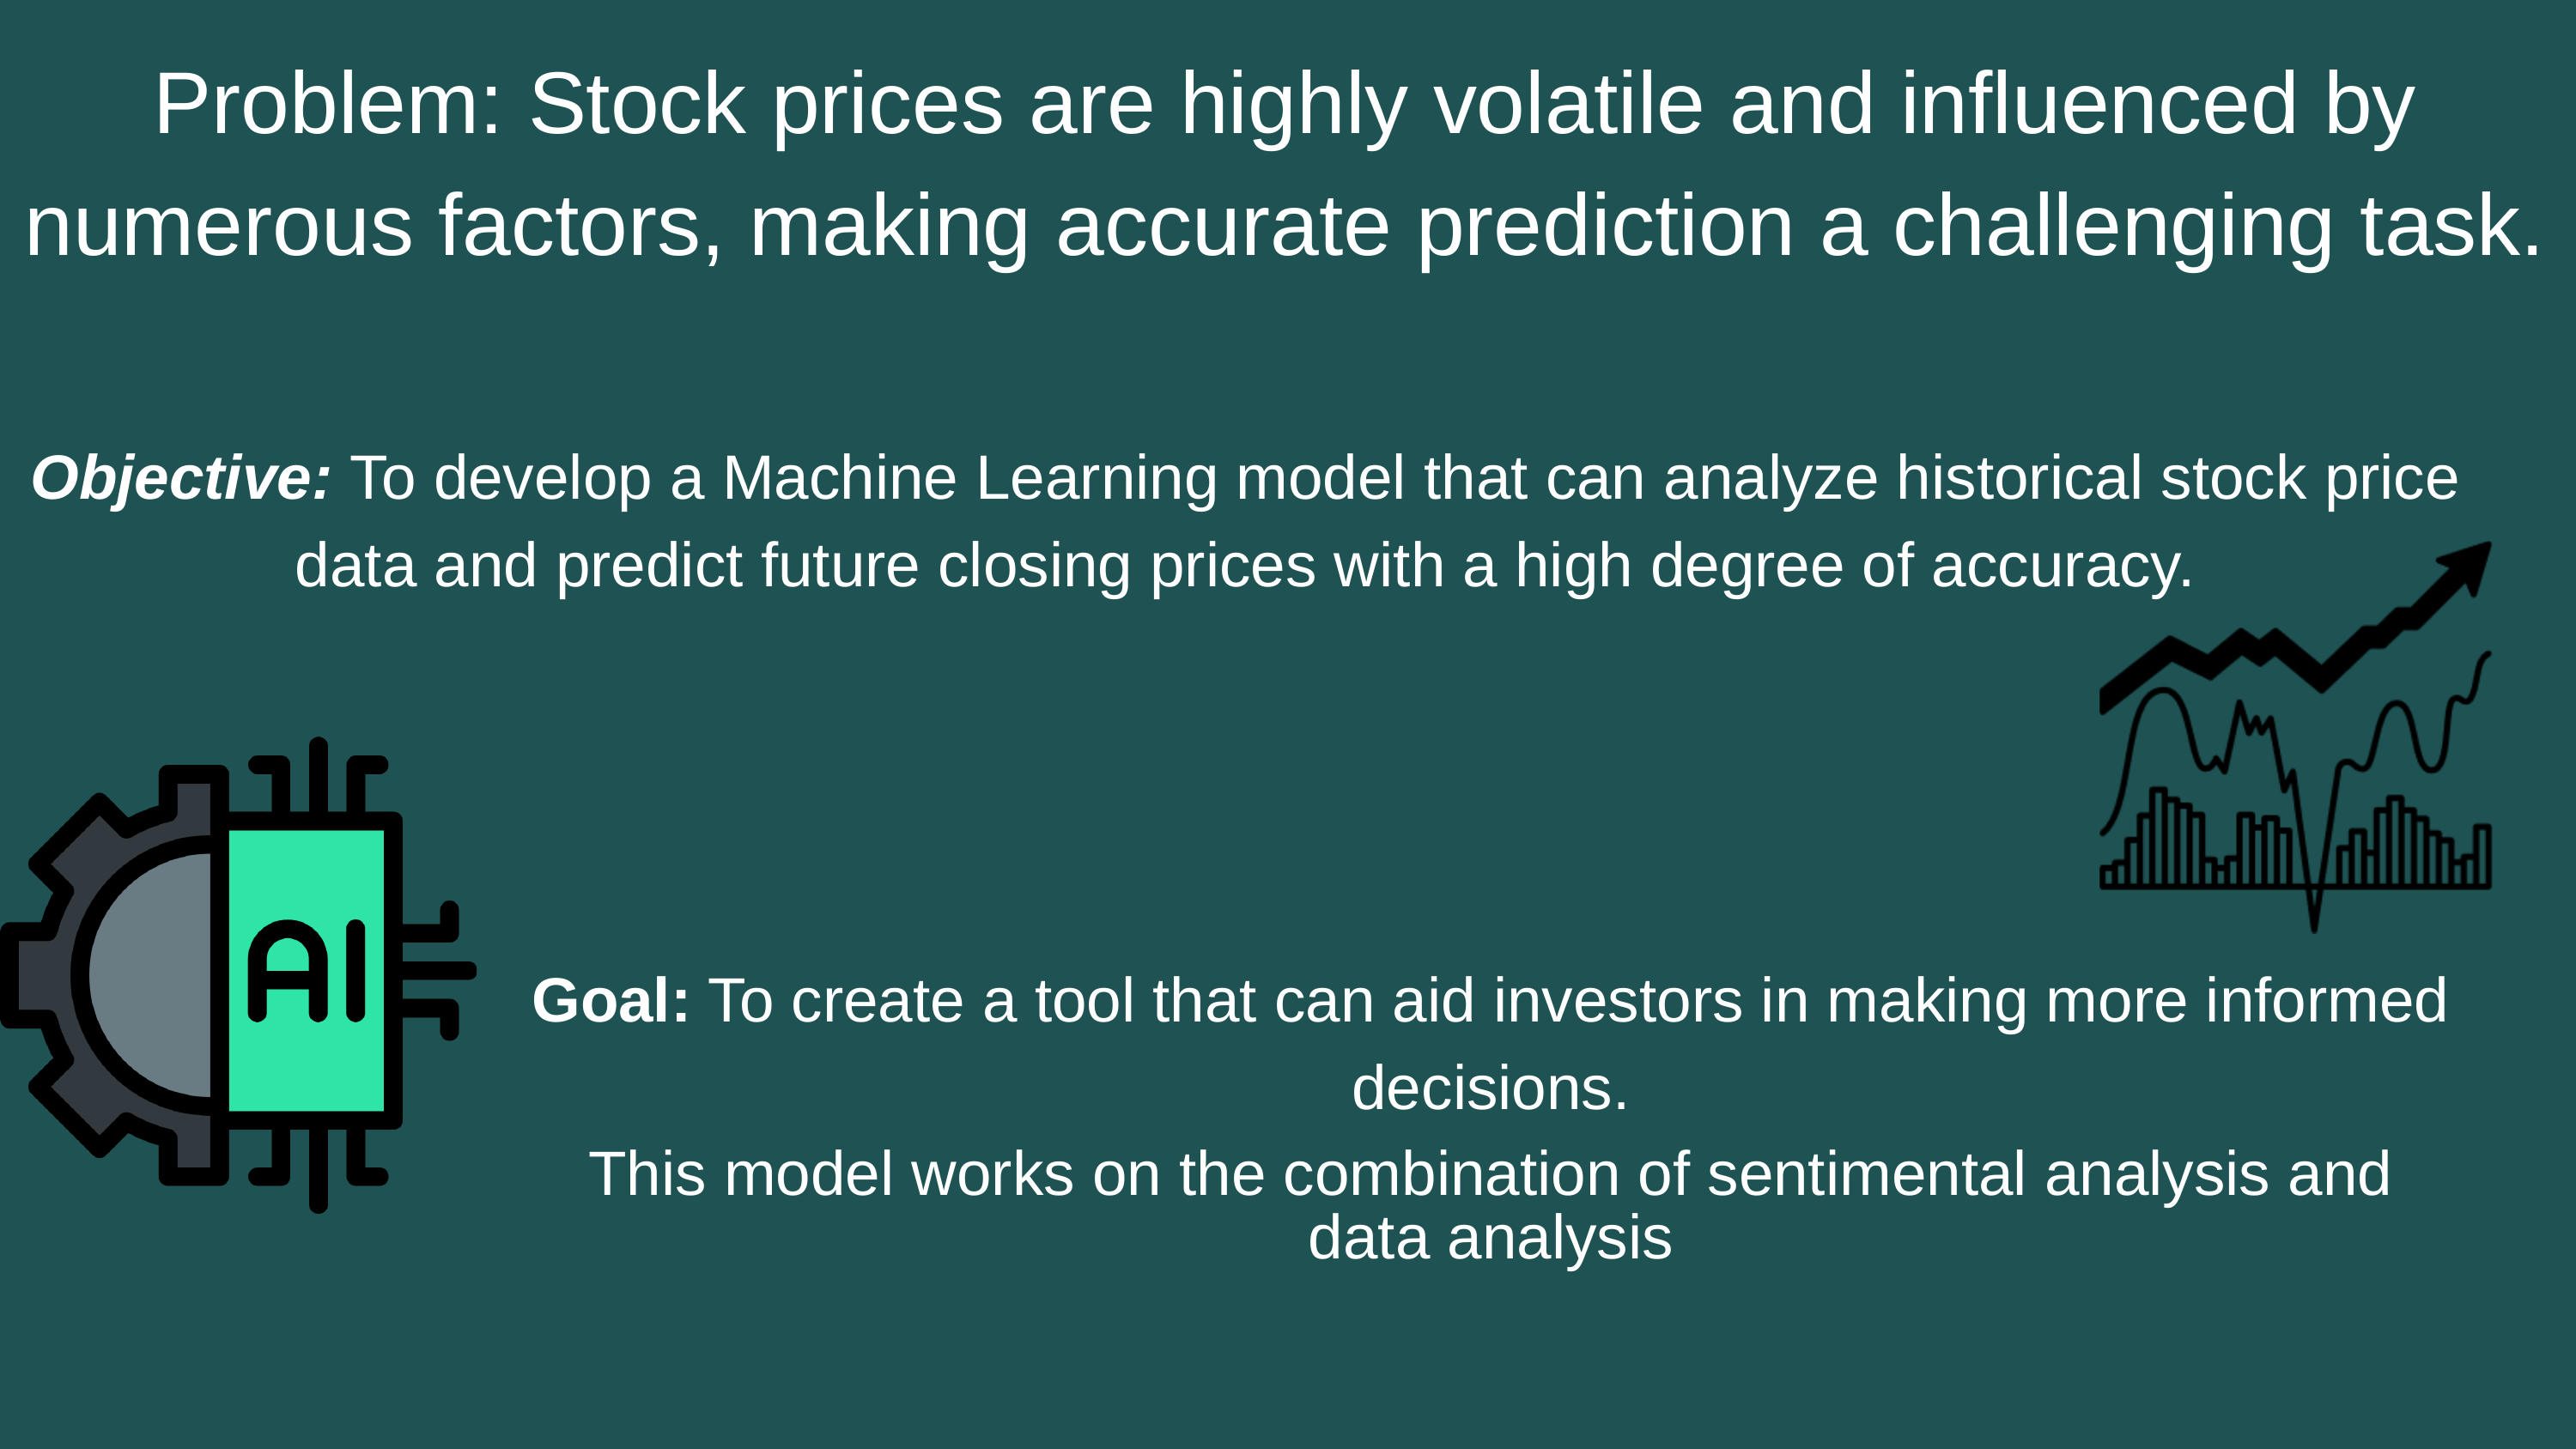

Problem: Stock prices are highly volatile and influenced by numerous factors, making accurate prediction a challenging task.

Objective: To develop a Machine Learning model that can analyze historical stock price data and predict future closing prices with a high degree of accuracy.

Goal: To create a tool that can aid investors in making more informed decisions.

This model works on the combination of sentimental analysis and data analysis